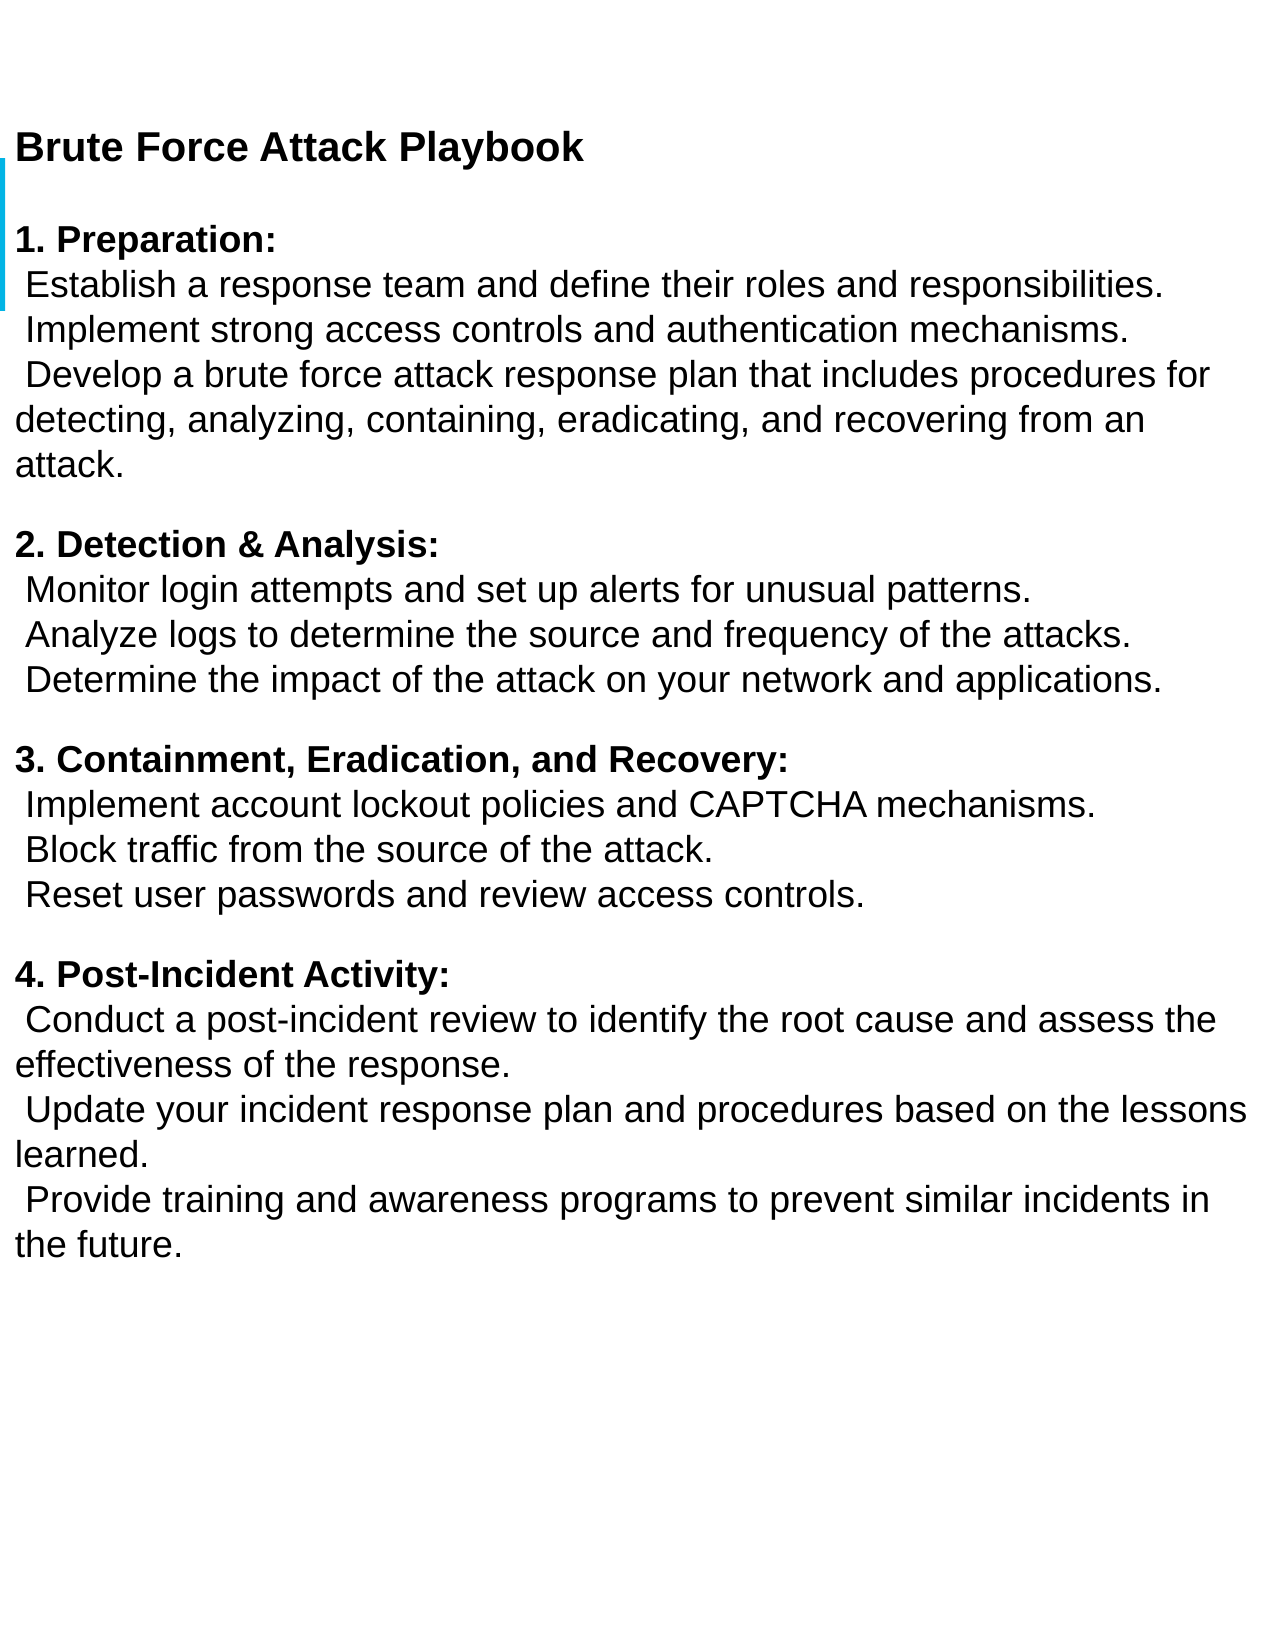

Brute Force Attack Playbook

1. Preparation:
 Establish a response team and define their roles and responsibilities.
 Implement strong access controls and authentication mechanisms.
 Develop a brute force attack response plan that includes procedures for detecting, analyzing, containing, eradicating, and recovering from an attack.
2. Detection & Analysis:
 Monitor login attempts and set up alerts for unusual patterns.
 Analyze logs to determine the source and frequency of the attacks.
 Determine the impact of the attack on your network and applications.
3. Containment, Eradication, and Recovery:
 Implement account lockout policies and CAPTCHA mechanisms.
 Block traffic from the source of the attack.
 Reset user passwords and review access controls.
4. Post-Incident Activity:
 Conduct a post-incident review to identify the root cause and assess the effectiveness of the response.
 Update your incident response plan and procedures based on the lessons learned.
 Provide training and awareness programs to prevent similar incidents in the future.